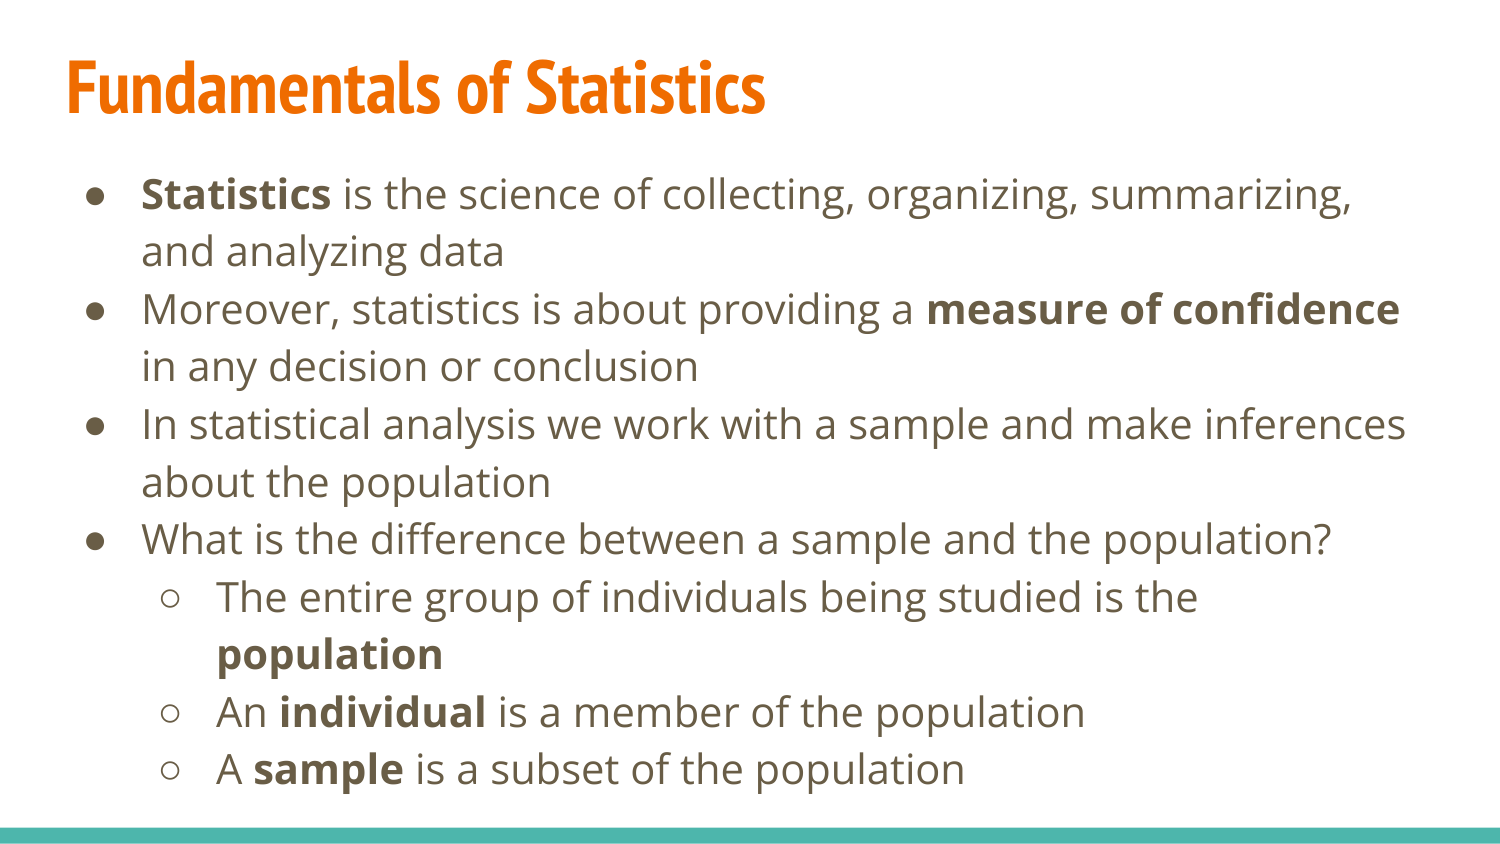

# Fundamentals of Statistics
Statistics is the science of collecting, organizing, summarizing, and analyzing data
Moreover, statistics is about providing a measure of confidence in any decision or conclusion
In statistical analysis we work with a sample and make inferences about the population
What is the difference between a sample and the population?
The entire group of individuals being studied is the population
An individual is a member of the population
A sample is a subset of the population